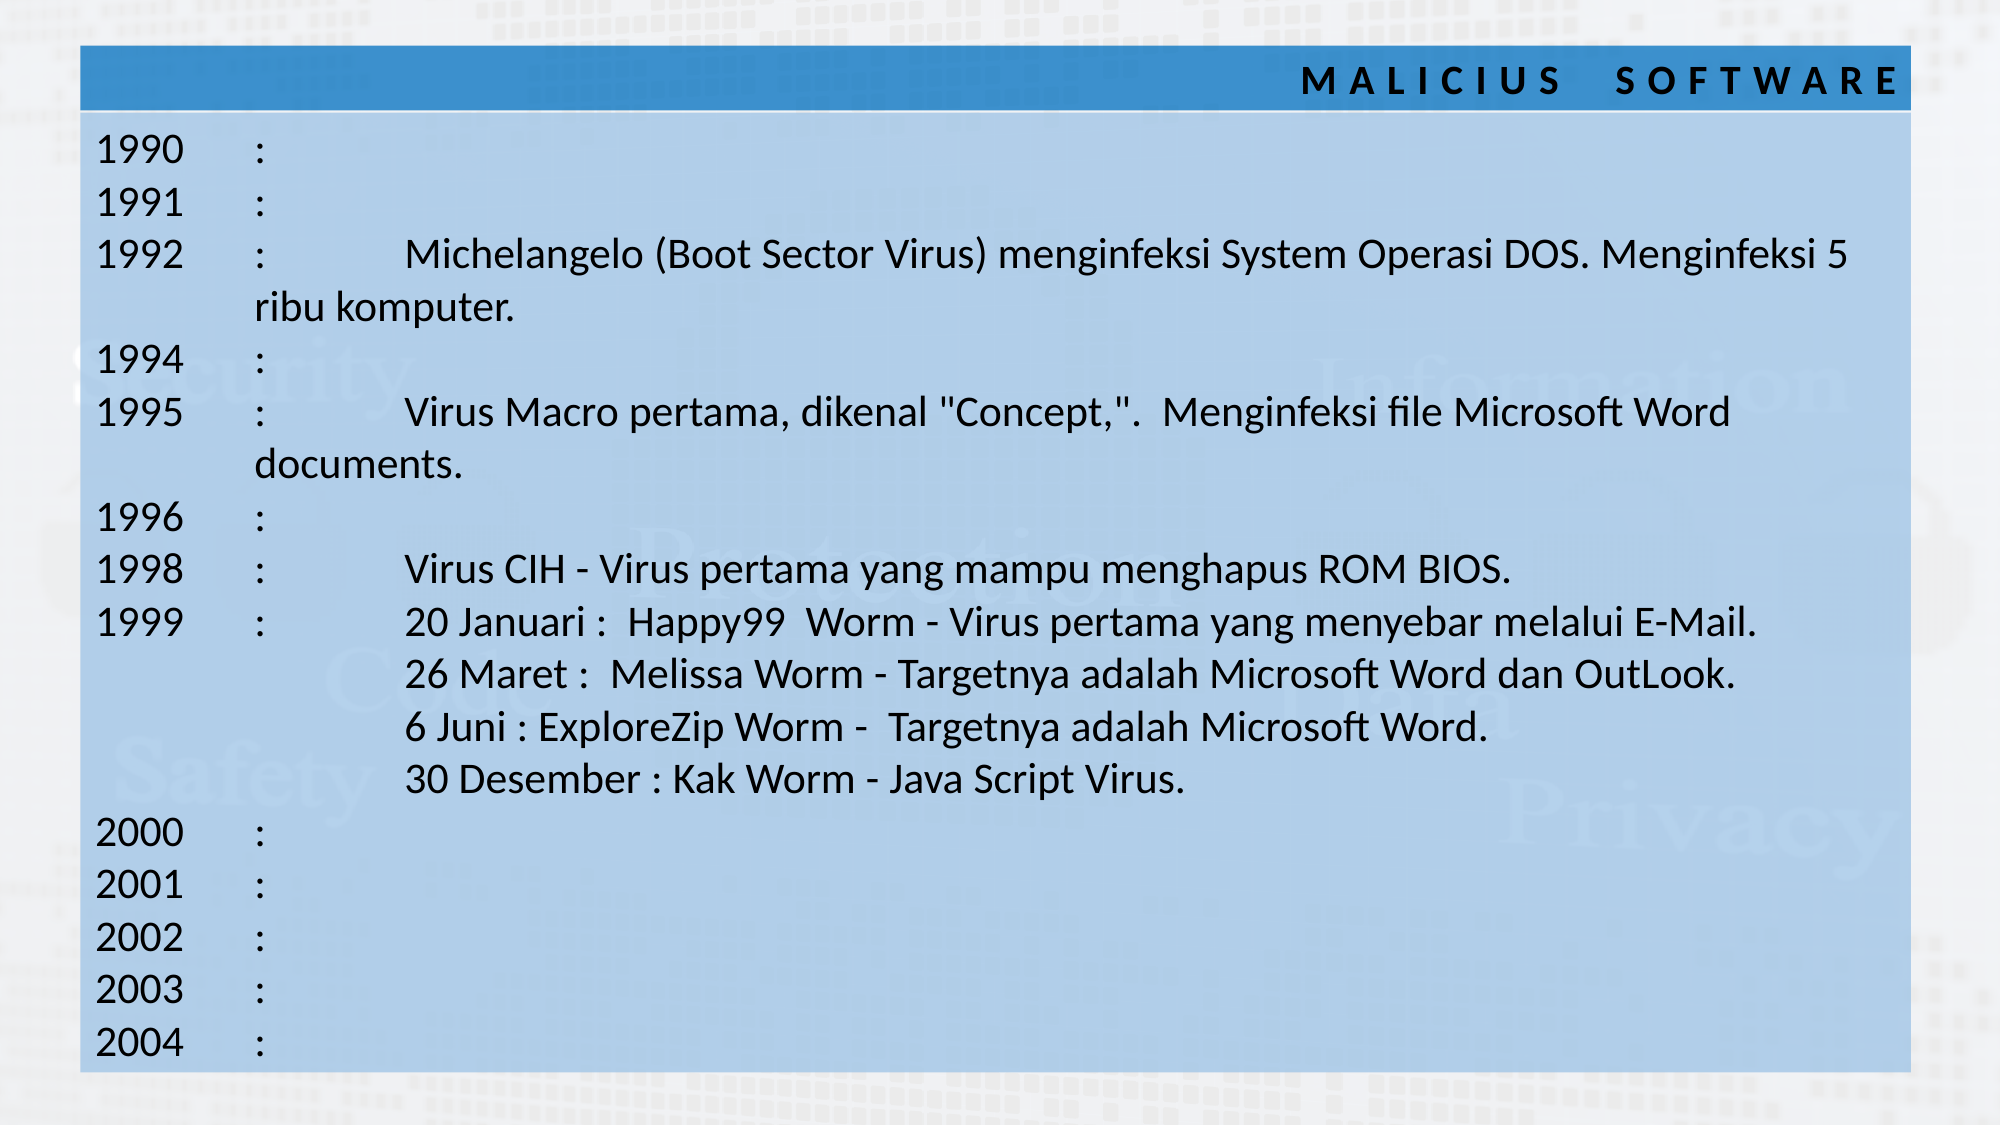

MALICIUS  SOFTWARE
1990 	:
1991  	:
1992	: 	Michelangelo (Boot Sector Virus) menginfeksi System Operasi DOS. Menginfeksi 5 ribu komputer.
1994	:
1995 	: 	Virus Macro pertama, dikenal "Concept,".  Menginfeksi file Microsoft Word documents.
1996 	:
1998	: 	Virus CIH - Virus pertama yang mampu menghapus ROM BIOS.
1999	:  	20 Januari :  Happy99  Worm - Virus pertama yang menyebar melalui E-Mail.
		26 Maret :  Melissa Worm - Targetnya adalah Microsoft Word dan OutLook.
		6 Juni : ExploreZip Worm -  Targetnya adalah Microsoft Word.
		30 Desember : Kak Worm - Java Script Virus.
2000	:
2001 	:
2002	:
2003	:
2004	: